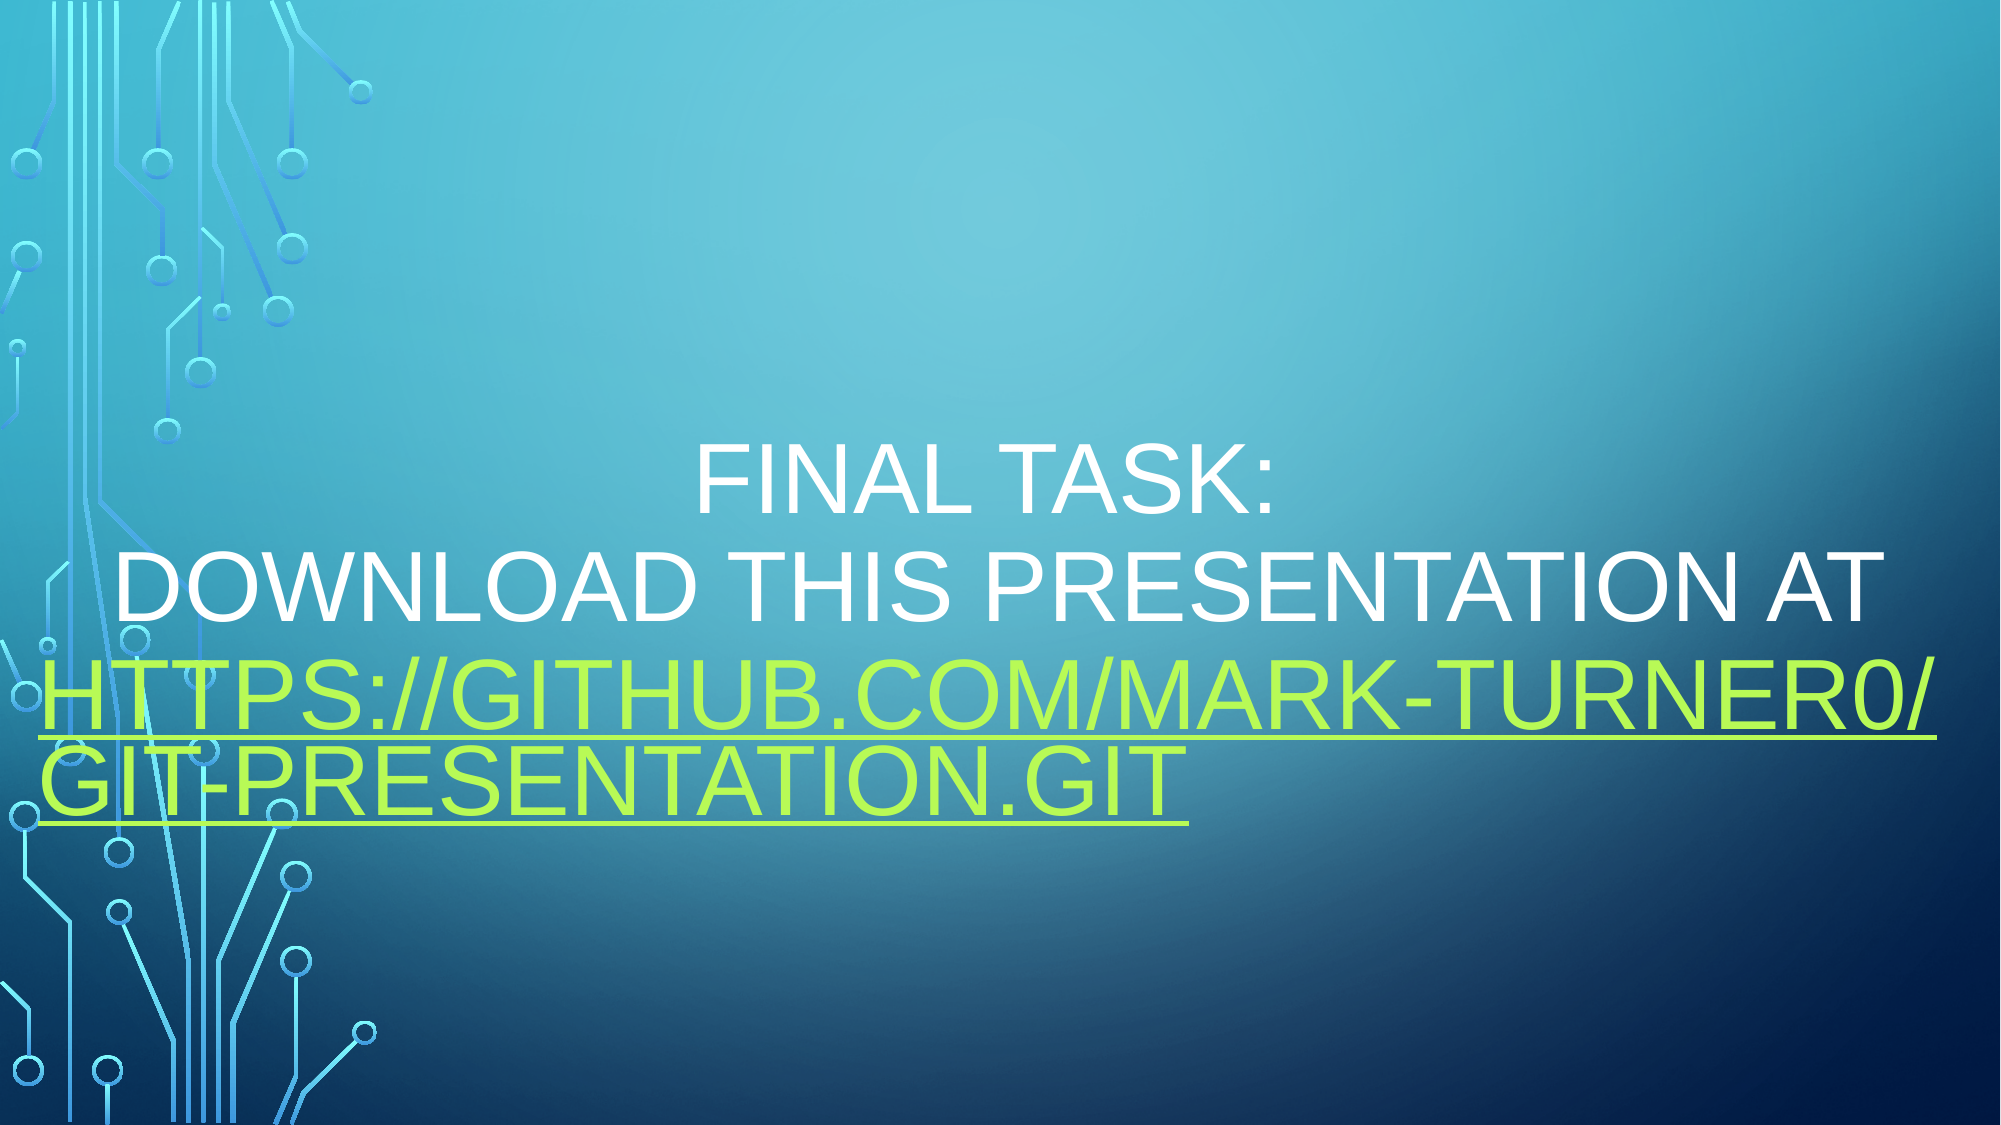

# Final Task: download this presentation at https://github.com/Mark-Turner0/git-presentation.git